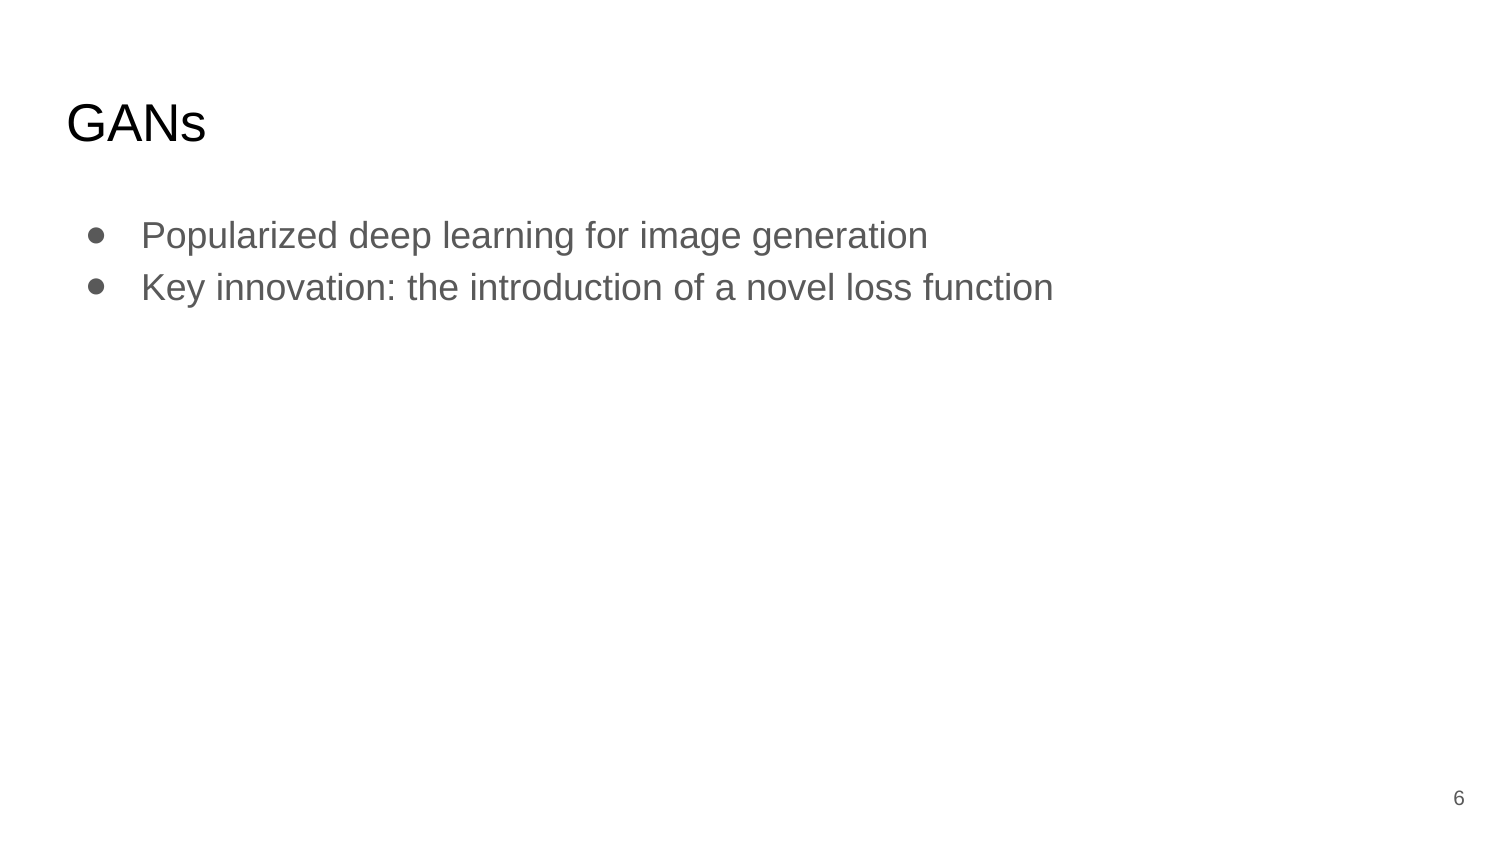

# GANs
Popularized deep learning for image generation
Key innovation: the introduction of a novel loss function
6